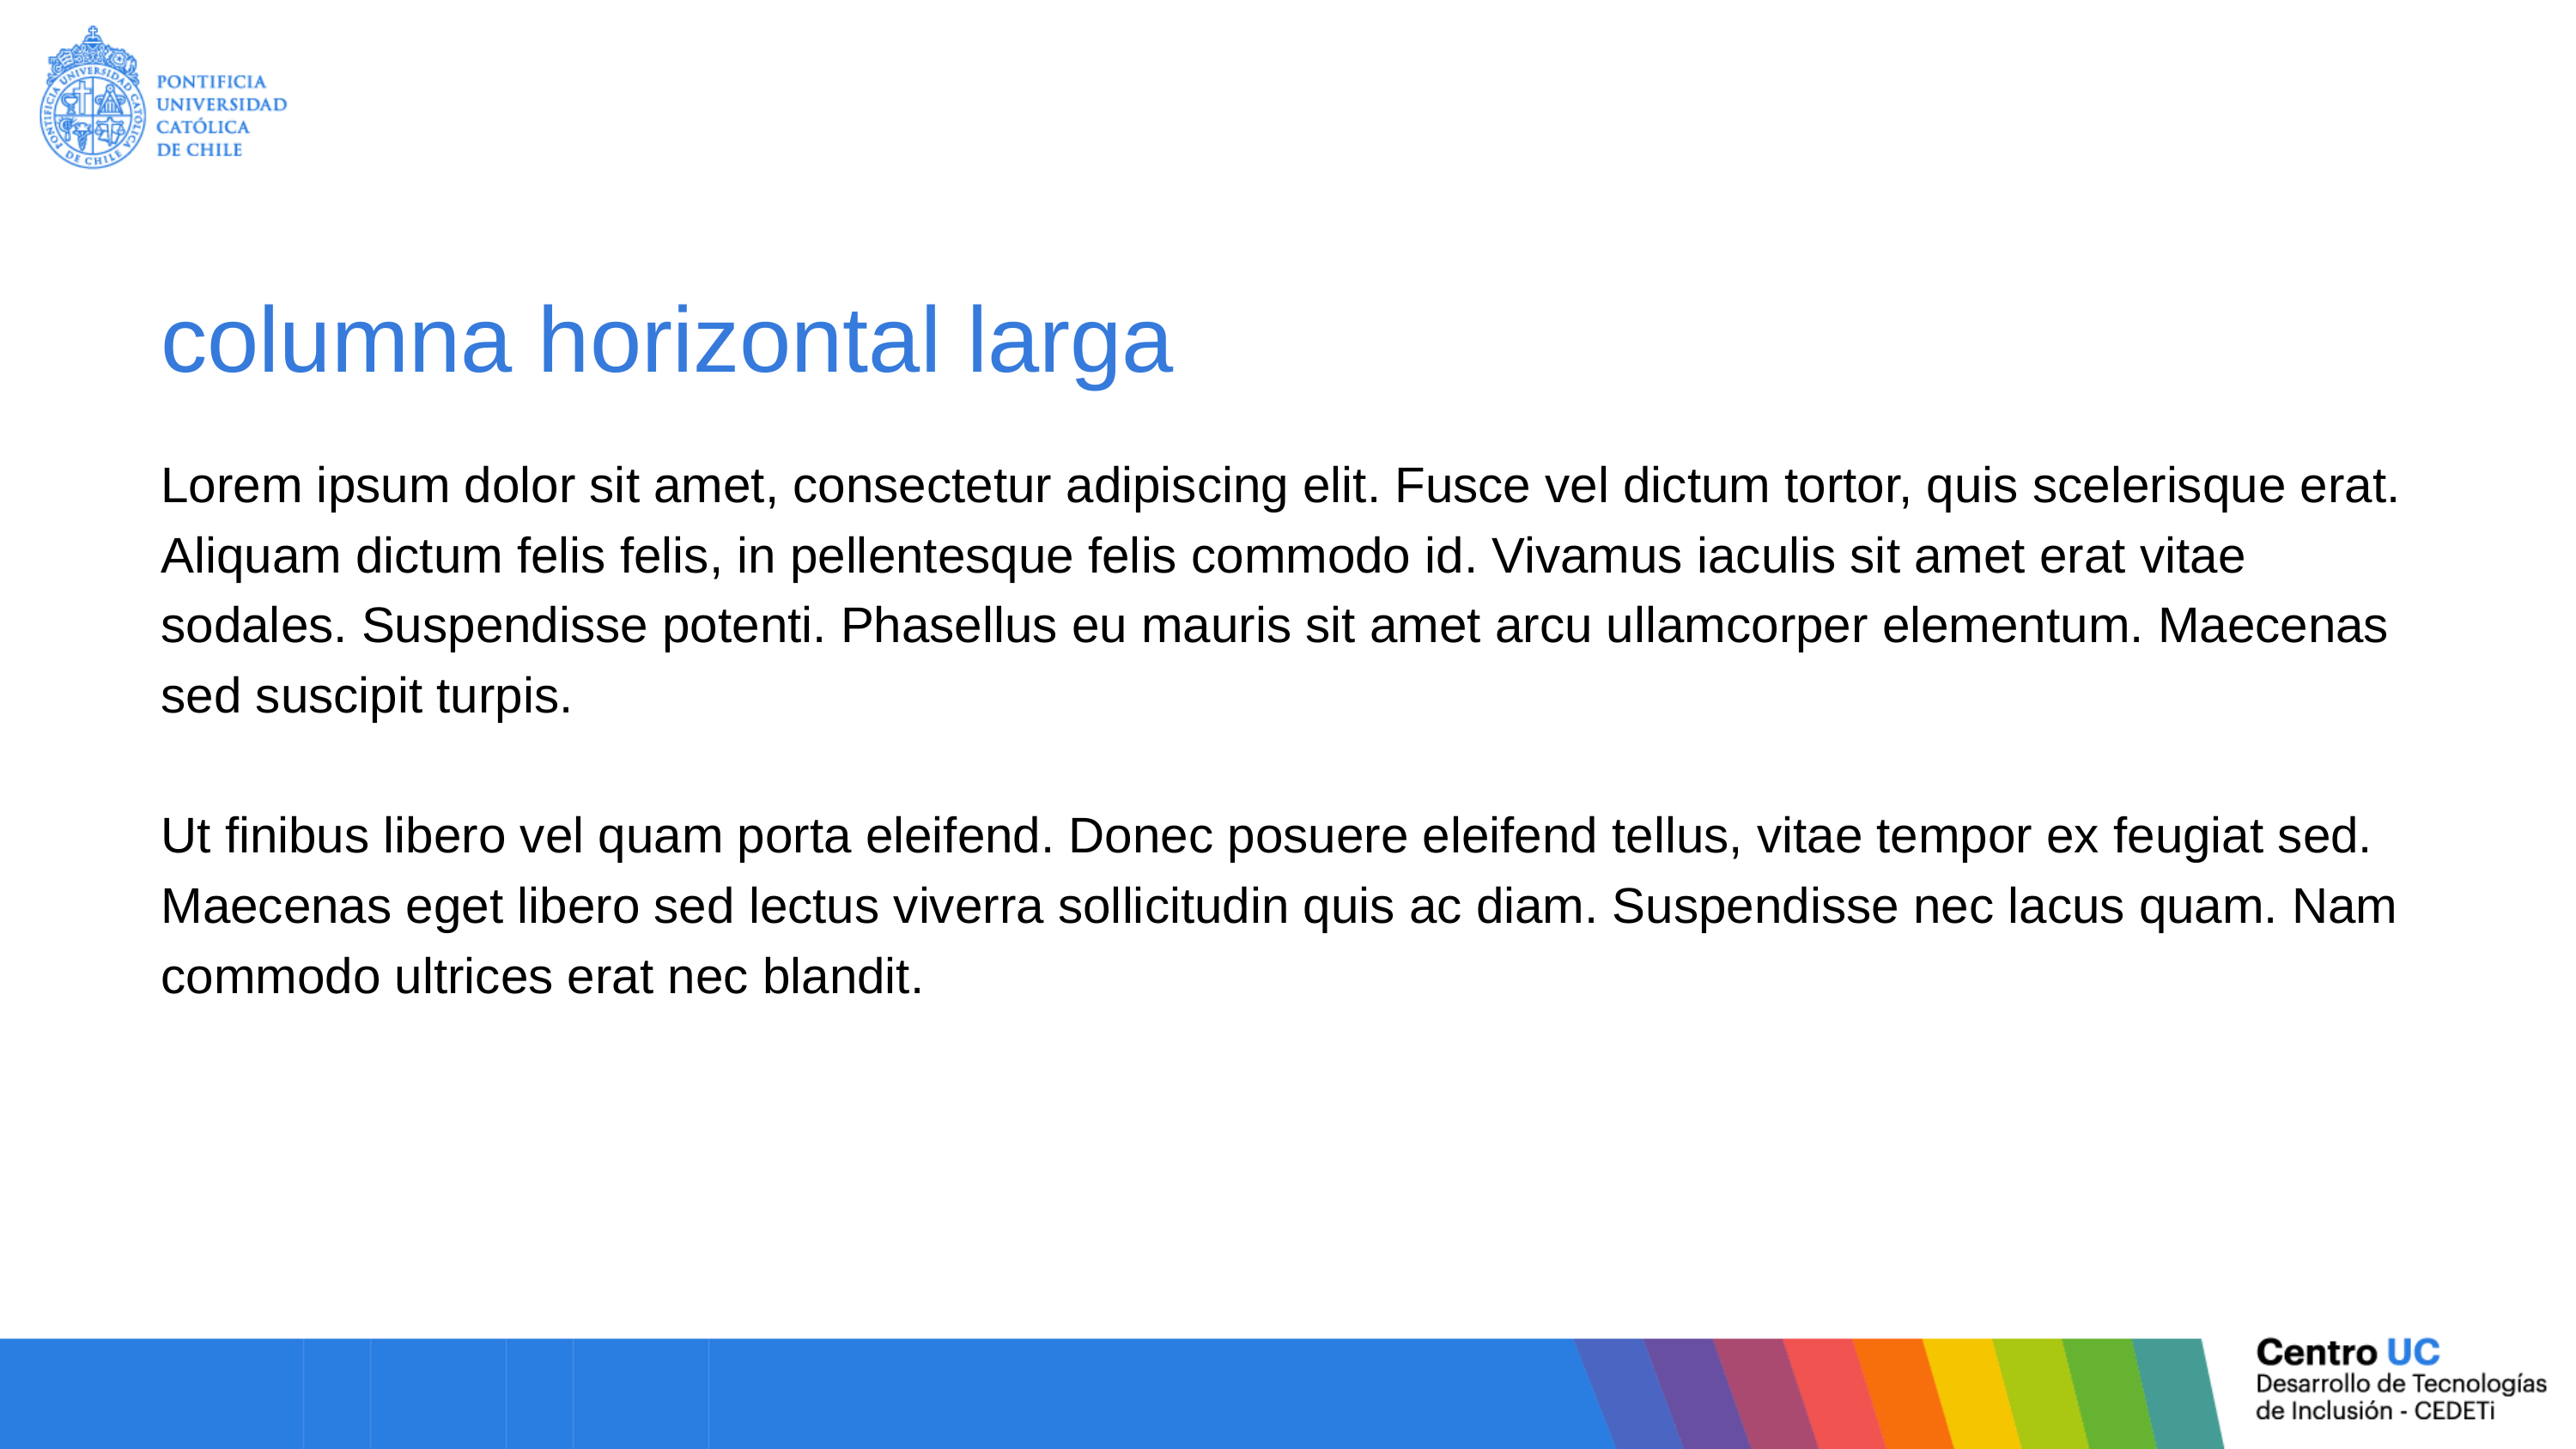

columna horizontal larga
Lorem ipsum dolor sit amet, consectetur adipiscing elit. Fusce vel dictum tortor, quis scelerisque erat. Aliquam dictum felis felis, in pellentesque felis commodo id. Vivamus iaculis sit amet erat vitae sodales. Suspendisse potenti. Phasellus eu mauris sit amet arcu ullamcorper elementum. Maecenas sed suscipit turpis.

Ut finibus libero vel quam porta eleifend. Donec posuere eleifend tellus, vitae tempor ex feugiat sed. Maecenas eget libero sed lectus viverra sollicitudin quis ac diam. Suspendisse nec lacus quam. Nam commodo ultrices erat nec blandit.